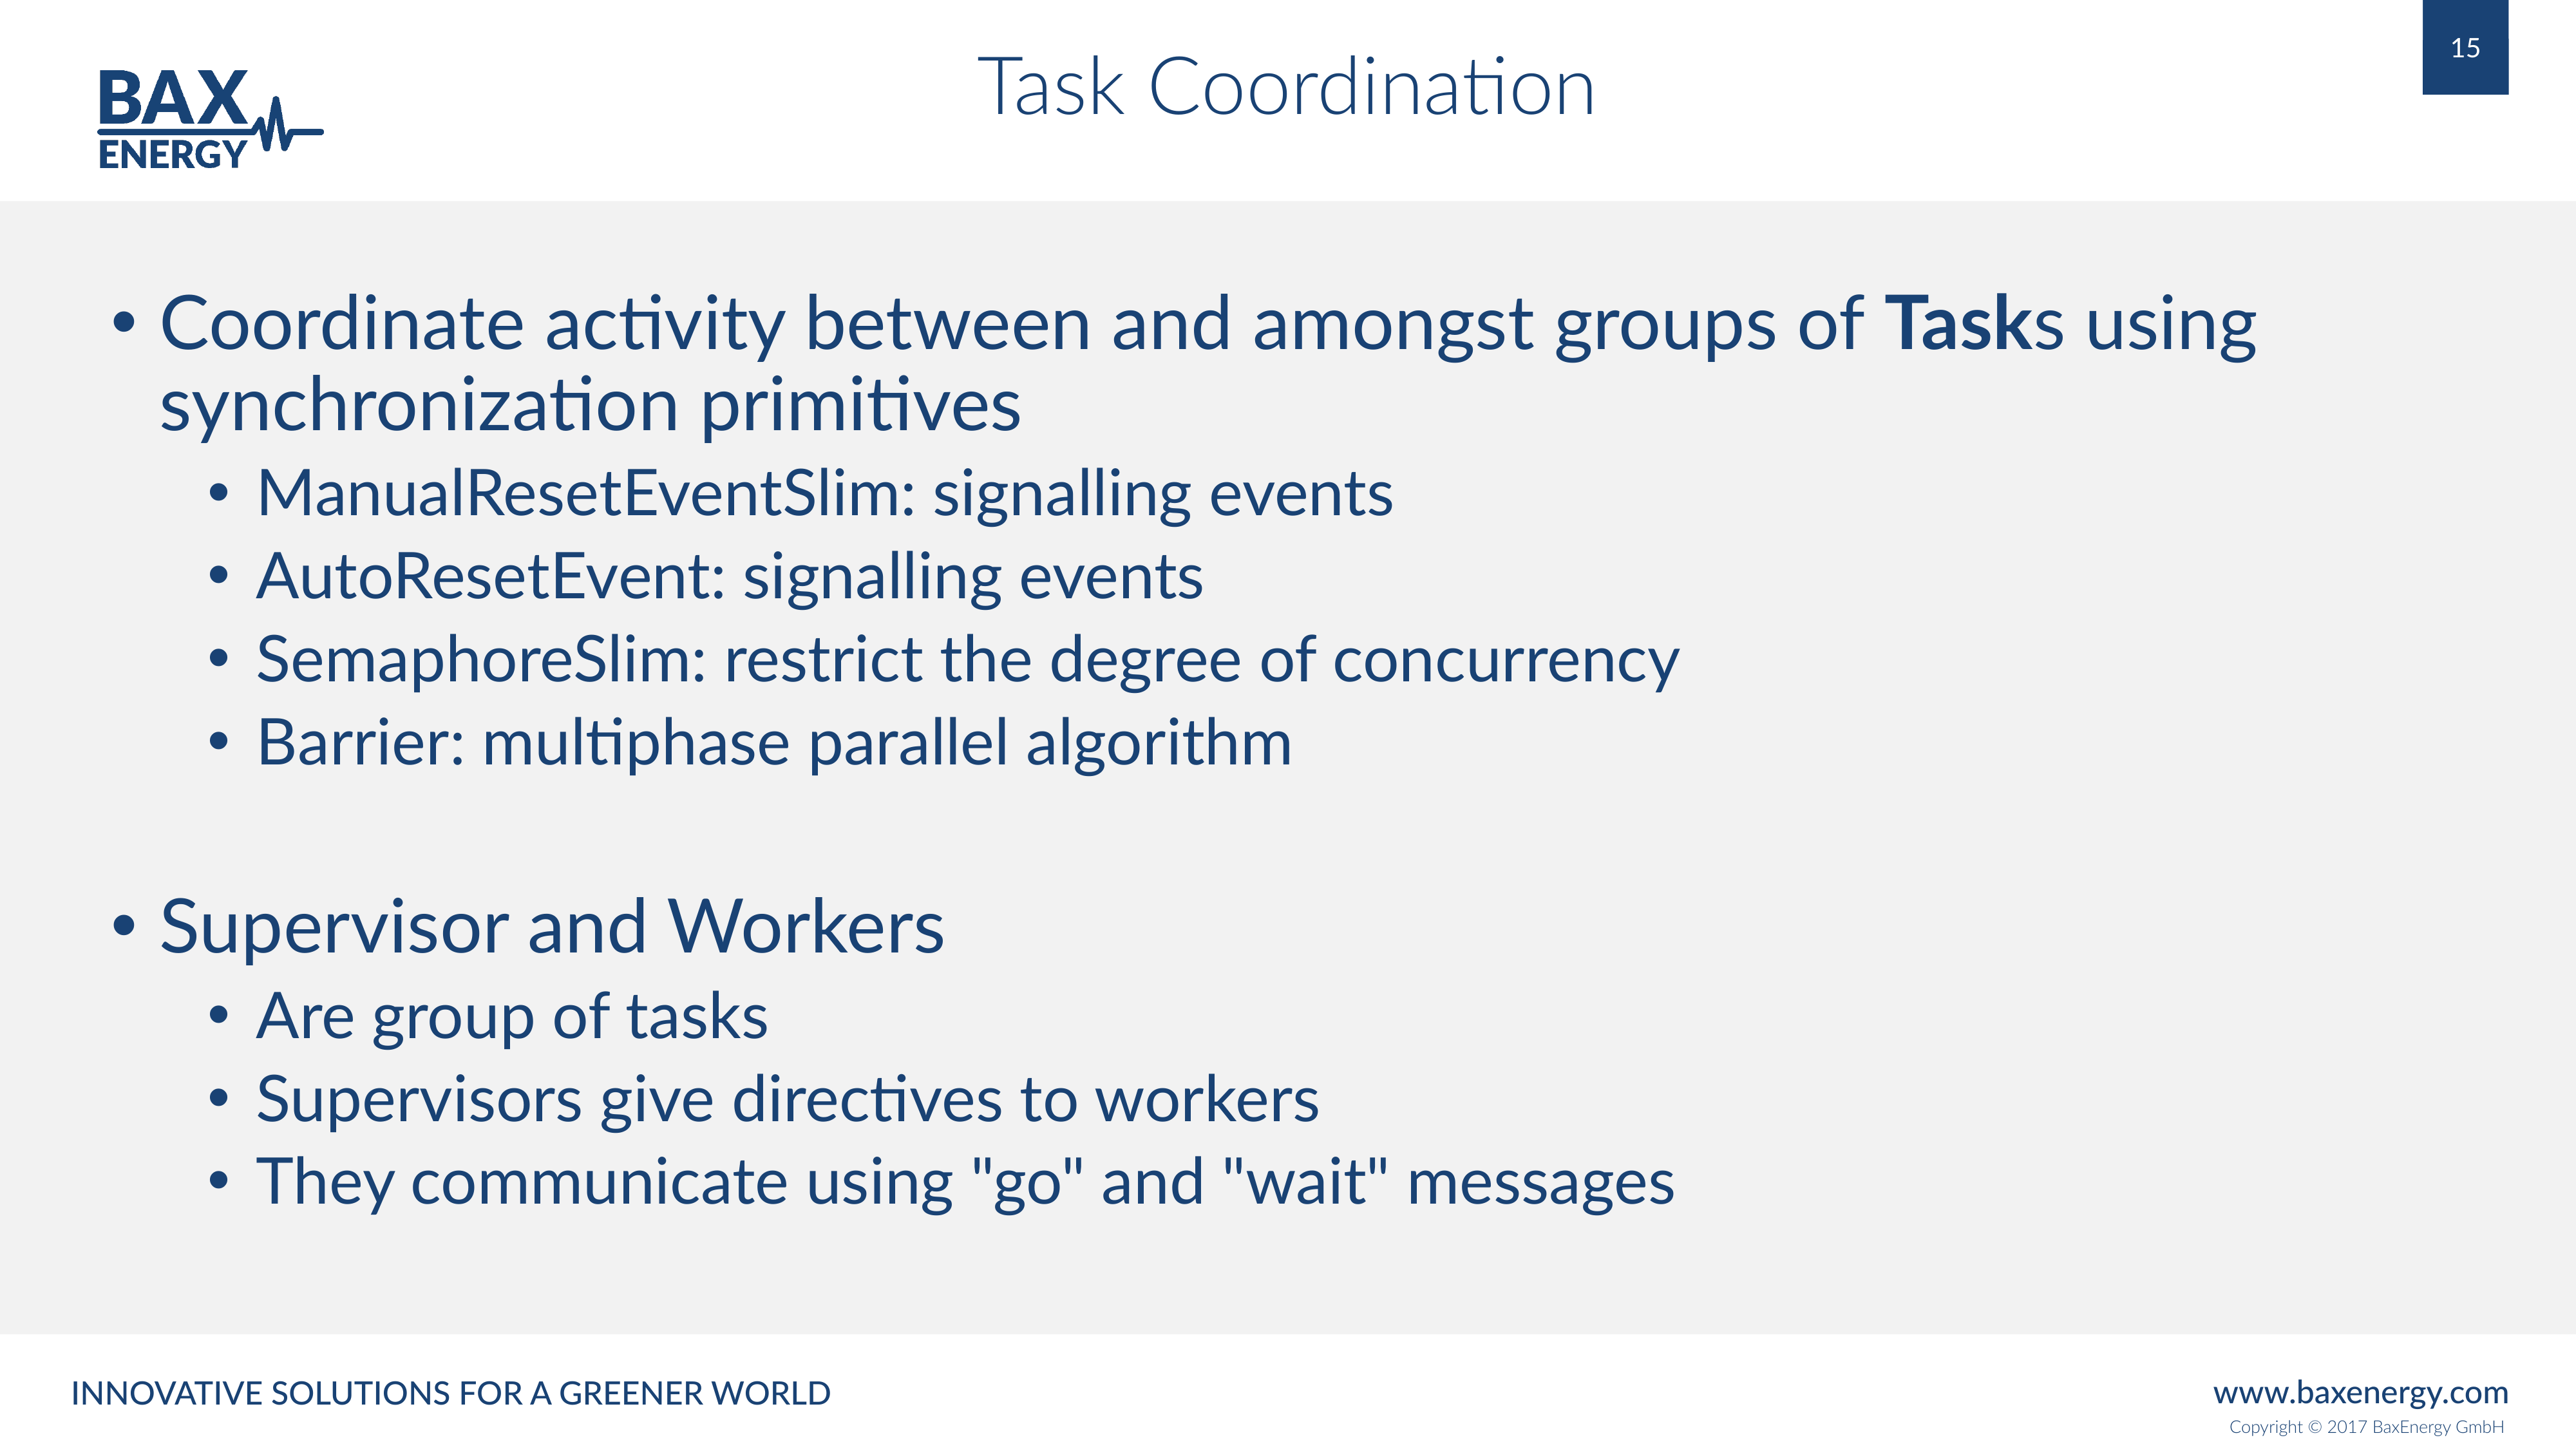

Task Coordination
Coordinate activity between and amongst groups of Tasks using synchronization primitives
ManualResetEventSlim: signalling events
AutoResetEvent: signalling events
SemaphoreSlim: restrict the degree of concurrency
Barrier: multiphase parallel algorithm

Supervisor and Workers
Are group of tasks
Supervisors give directives to workers
They communicate using "go" and "wait" messages